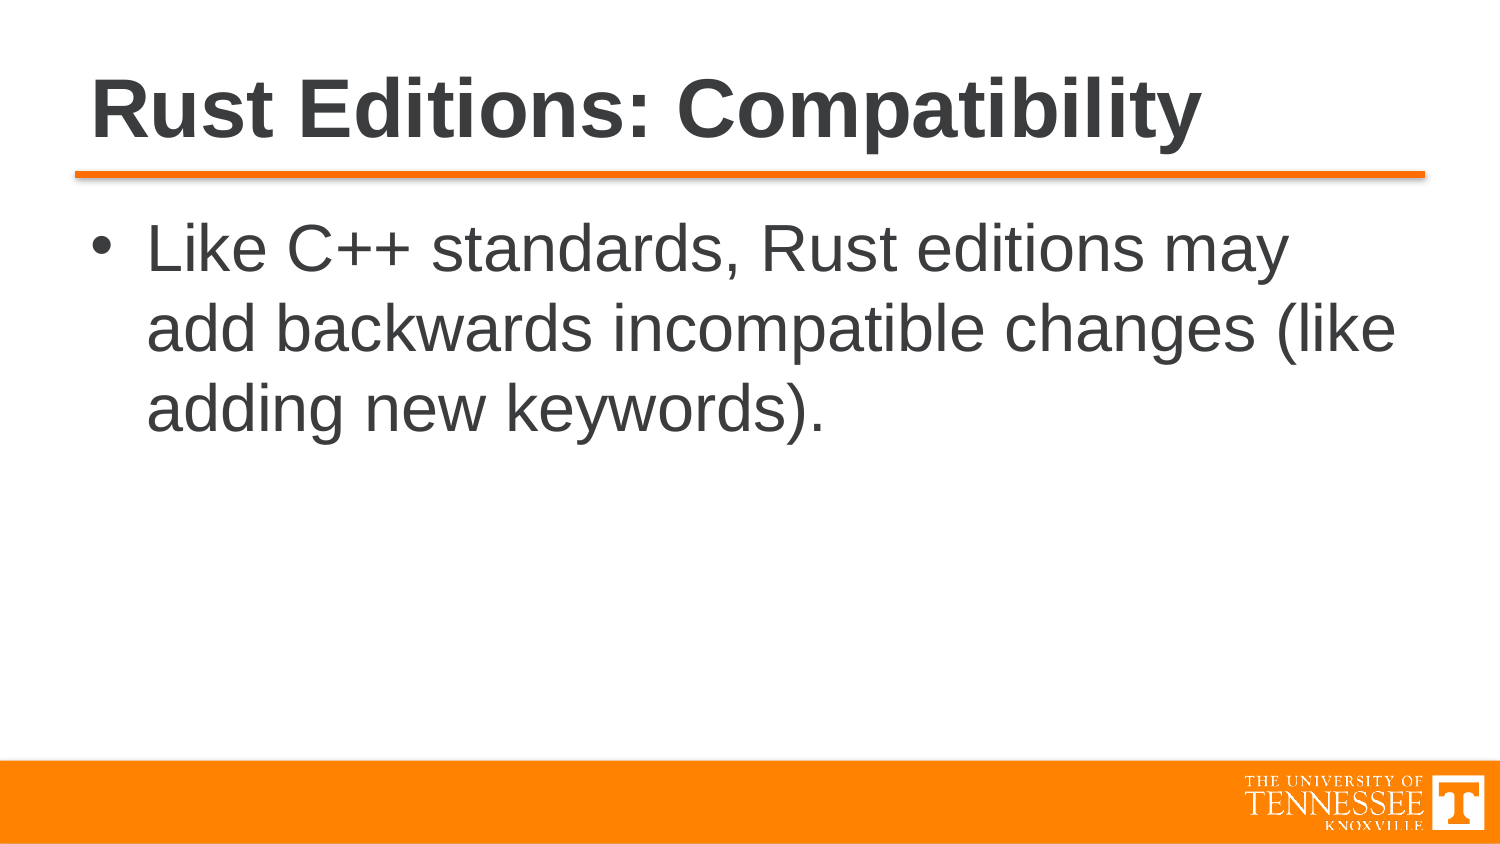

# Rust Editions: Compatibility
Like C++ standards, Rust editions may add backwards incompatible changes (like adding new keywords).